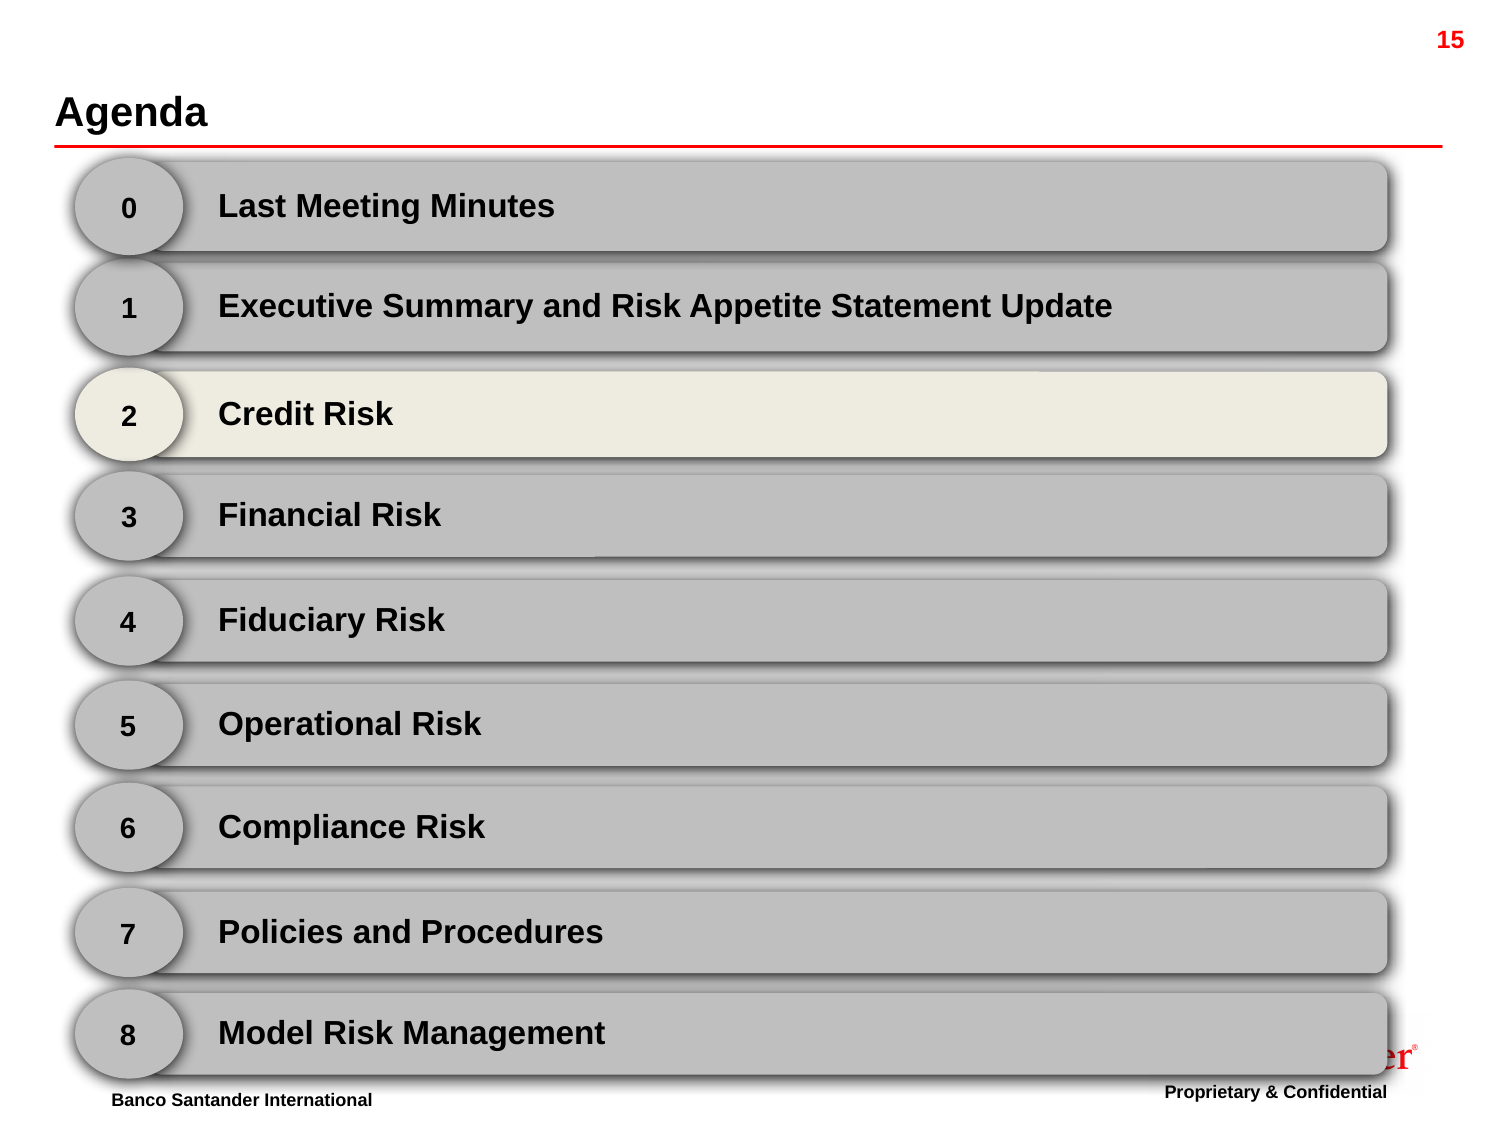

Agenda

0

Last Meeting Minutes

1

Executive Summary and Risk Appetite Statement Update

Credit Risk
2

3

Financial Risk

4

Fiduciary Risk

5

Operational Risk

6

Compliance Risk

7

Policies and Procedures

8

Model Risk Management